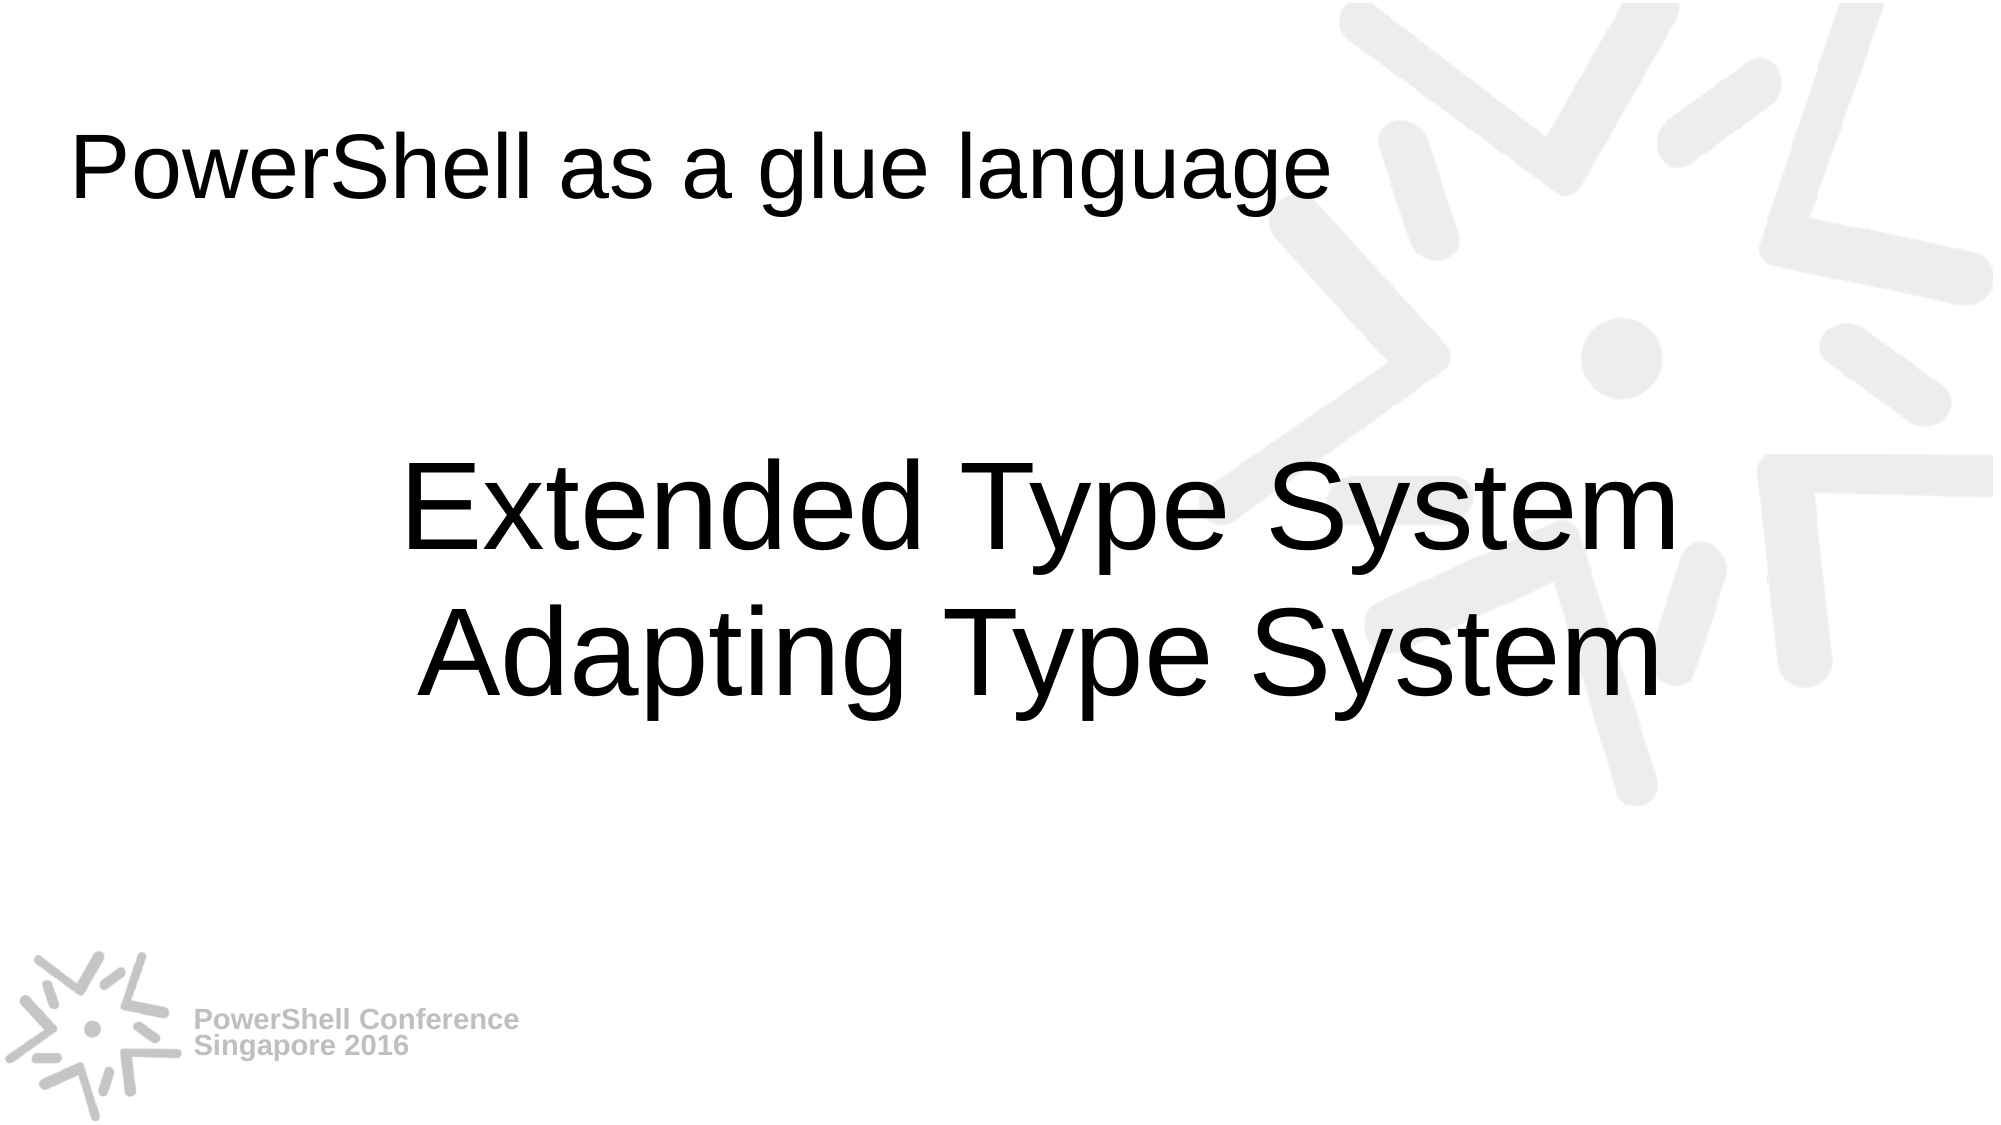

# PowerShell as a glue language
Extended Type System
Adapting Type System